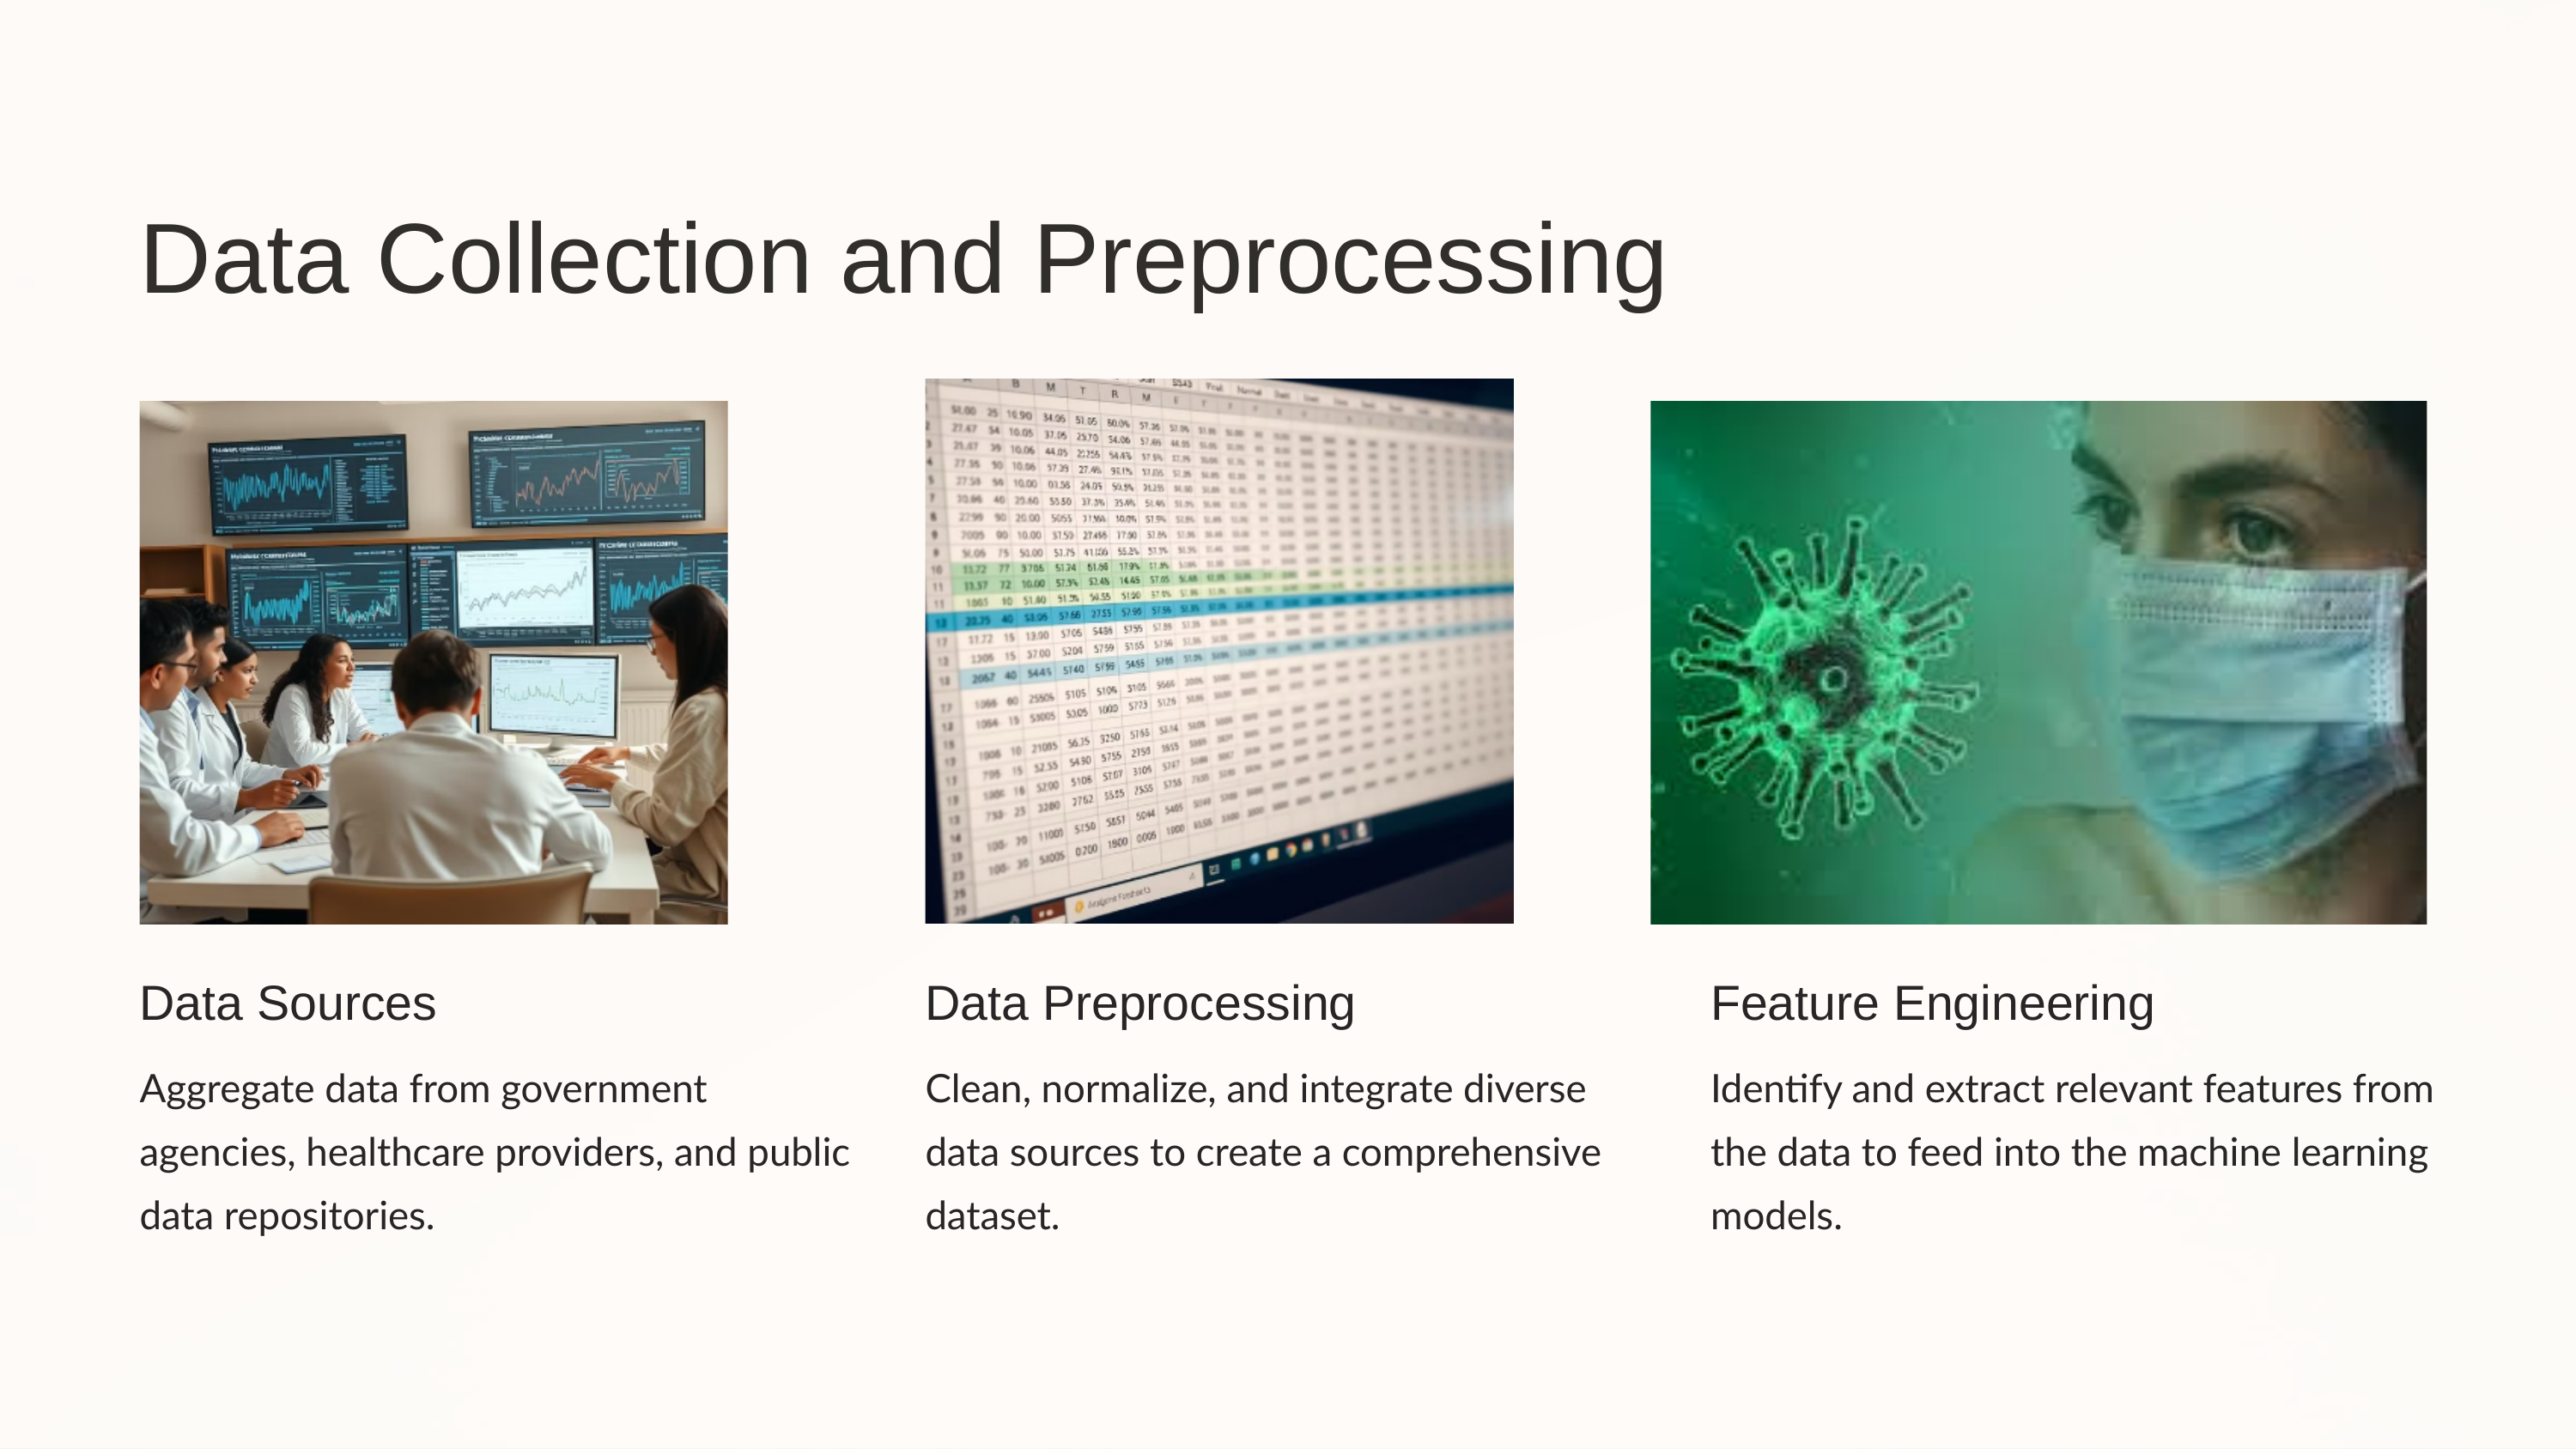

Data Collection and Preprocessing

Data Sources
Data Preprocessing
Feature Engineering
Aggregate data from government agencies, healthcare providers, and public data repositories.
Clean, normalize, and integrate diverse data sources to create a comprehensive dataset.
Identify and extract relevant features from the data to feed into the machine learning models.